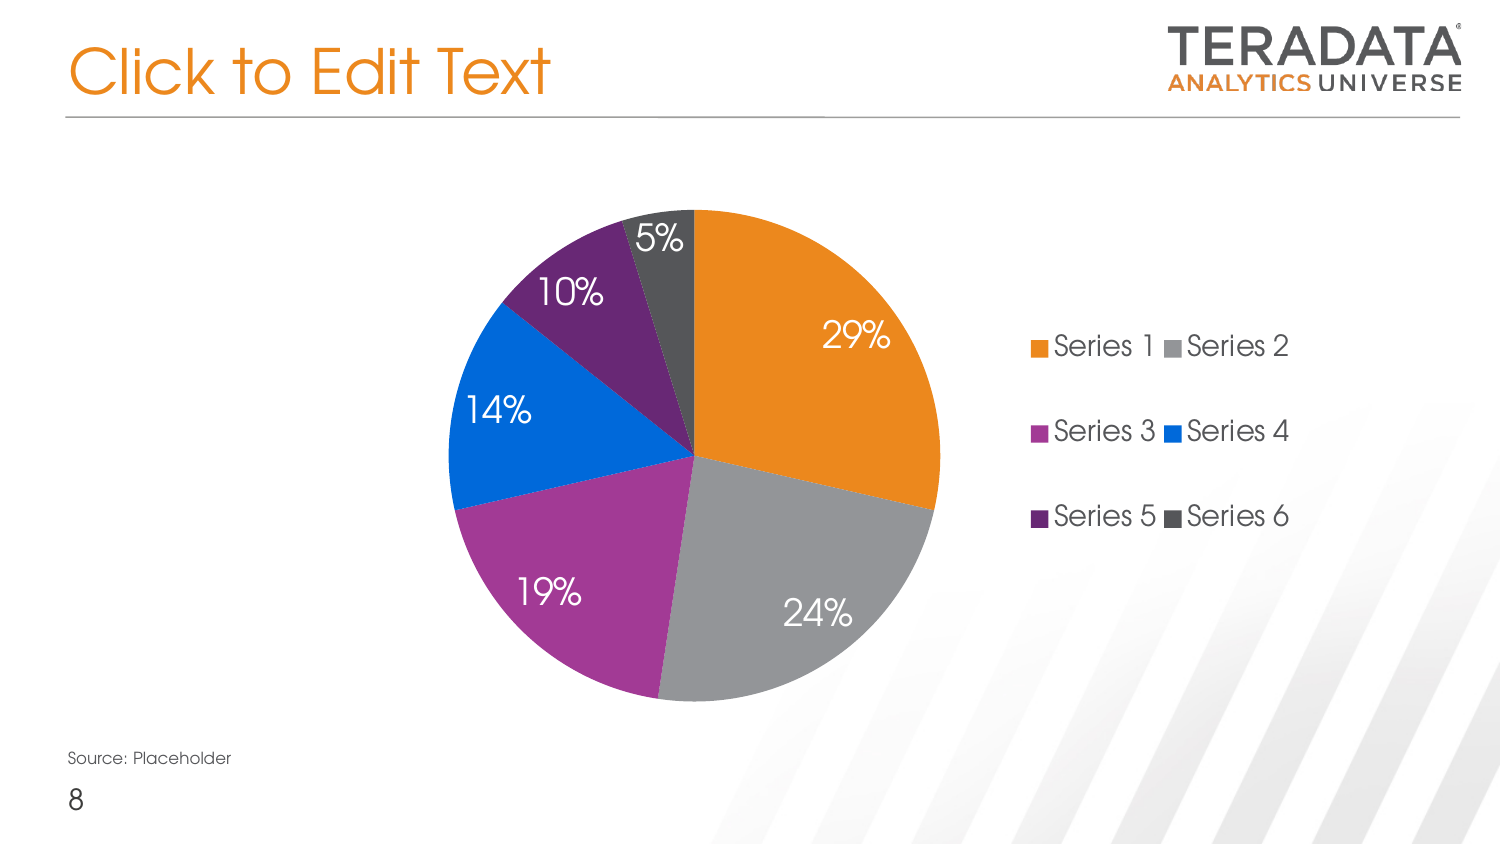

# Click to Edit Text

### Chart

| Category | Sales |
|---|---|
| Series 1 | 6.0 |
| Series 2 | 5.0 |
| Series 3 | 4.0 |
| Series 4 | 3.0 |
| Series 5 | 2.0 |
| Series 6 | 1.0 |
Source: Placeholder